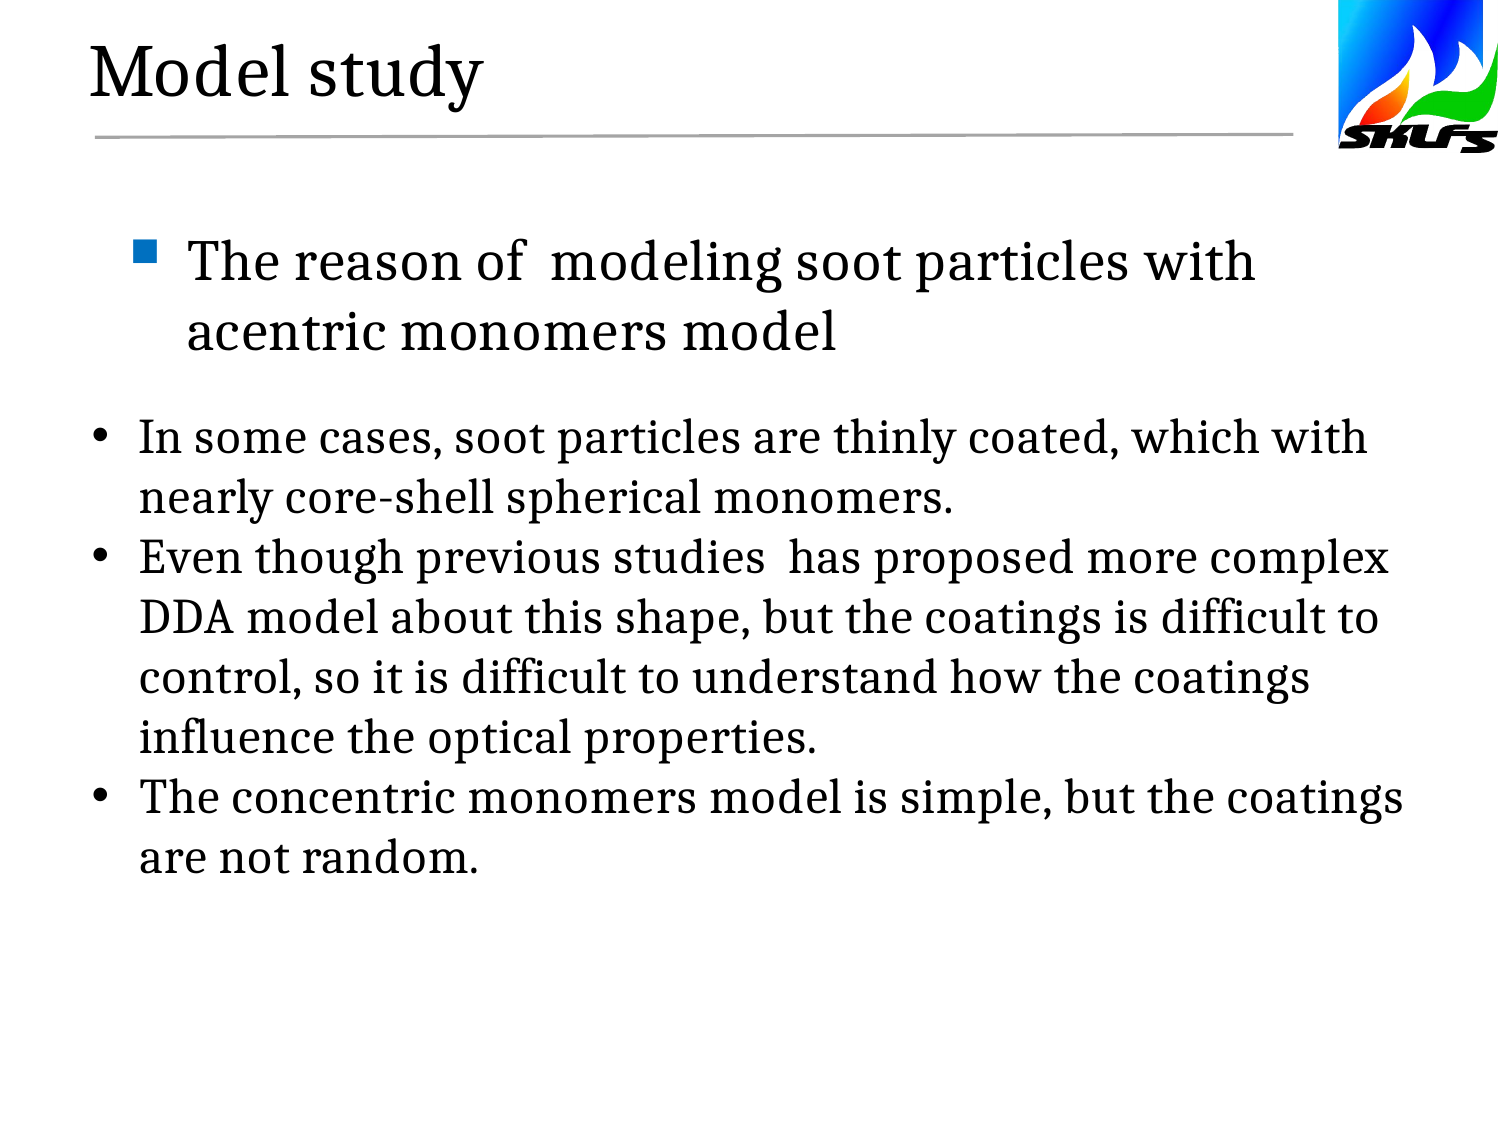

# Model study
The reason of  modeling soot particles with acentric monomers model
In some cases, soot particles are thinly coated, which with nearly core-shell spherical monomers.
Even though previous studies  has proposed more complex DDA model about this shape, but the coatings is difficult to control, so it is difficult to understand how the coatings influence the optical properties.
The concentric monomers model is simple, but the coatings are not random.